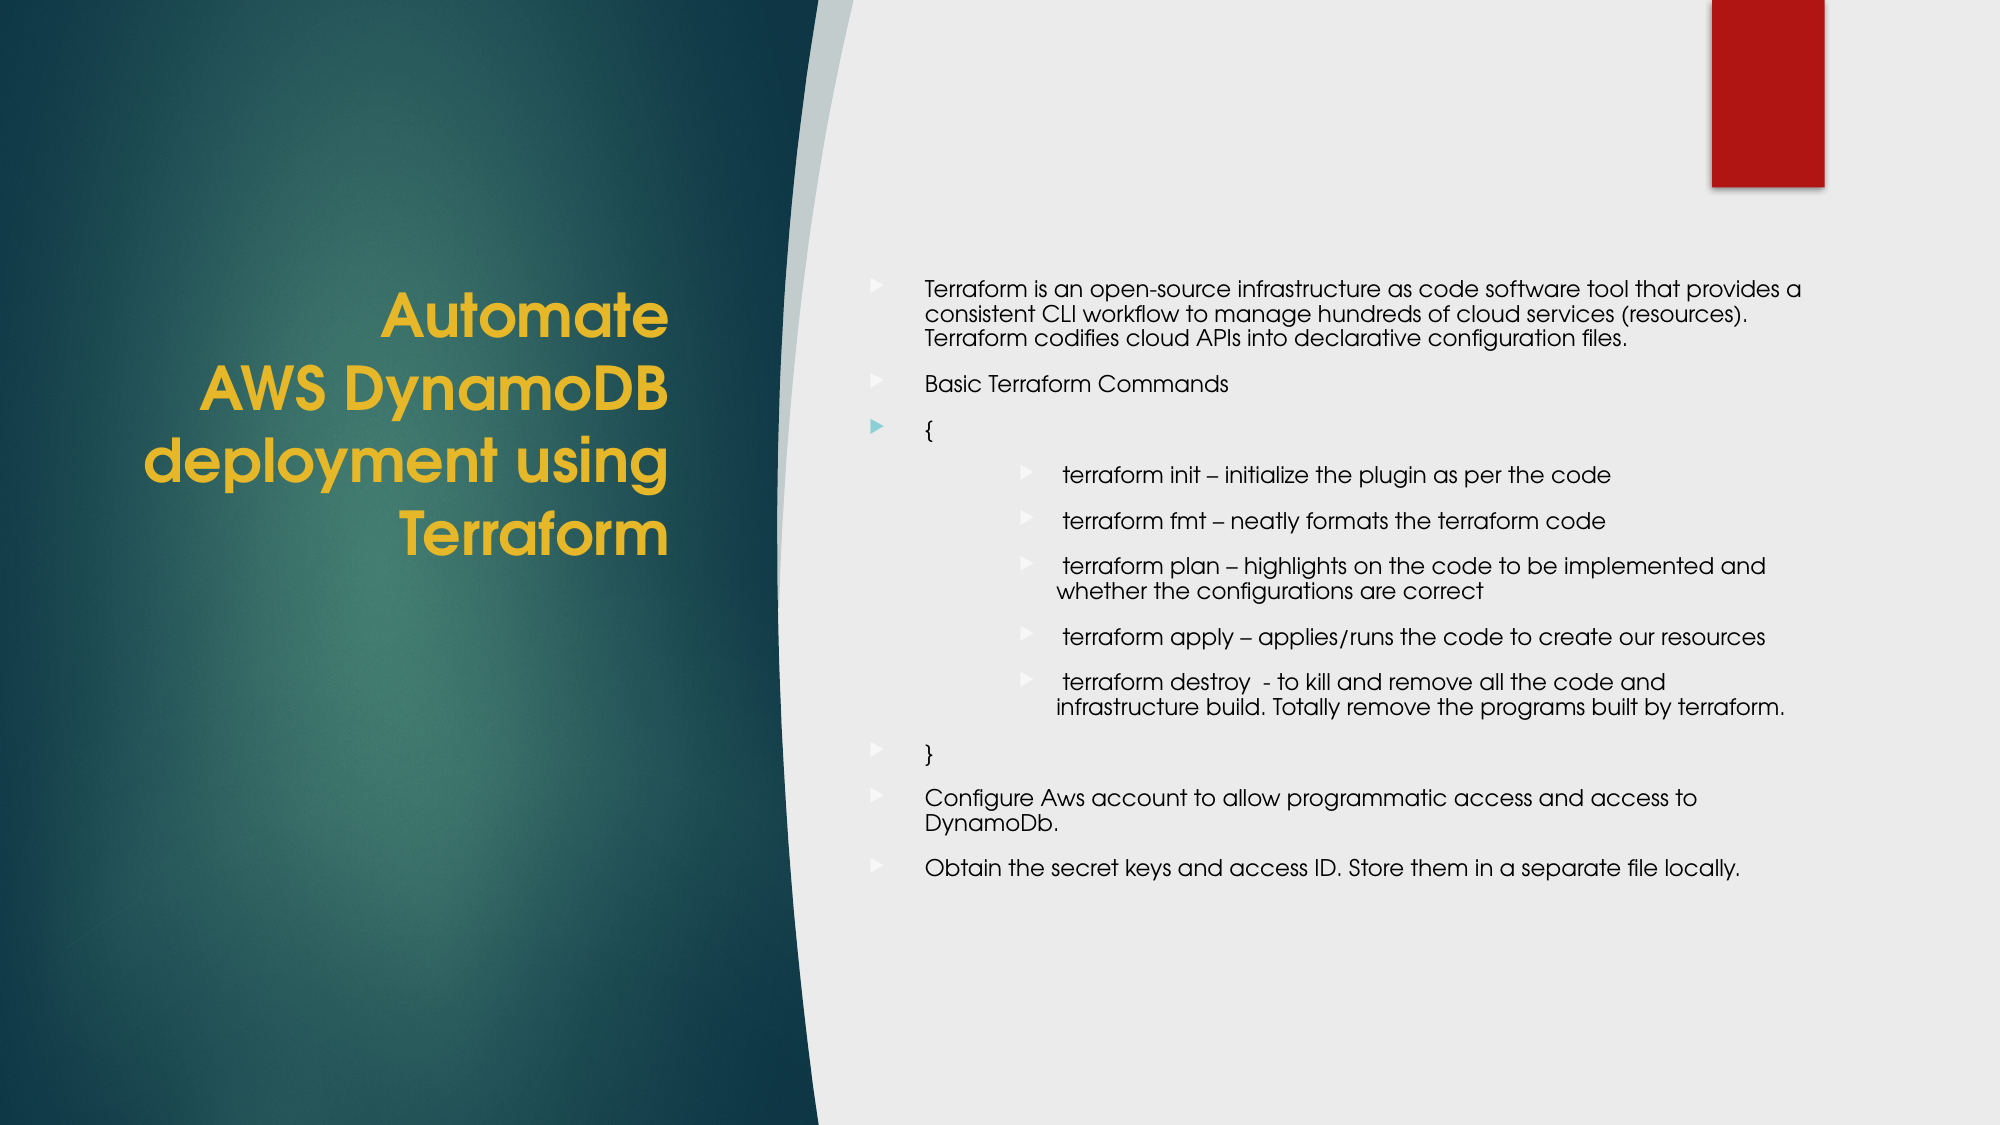

# Automate AWS DynamoDB deployment using Terraform
Terraform is an open-source infrastructure as code software tool that provides a consistent CLI workflow to manage hundreds of cloud services (resources). Terraform codifies cloud APIs into declarative configuration files.
Basic Terraform Commands
{
 terraform init – initialize the plugin as per the code
 terraform fmt – neatly formats the terraform code
 terraform plan – highlights on the code to be implemented and whether the configurations are correct
 terraform apply – applies/runs the code to create our resources
 terraform destroy  - to kill and remove all the code and infrastructure build. Totally remove the programs built by terraform.
}
Configure Aws account to allow programmatic access and access to DynamoDb.
Obtain the secret keys and access ID. Store them in a separate file locally.